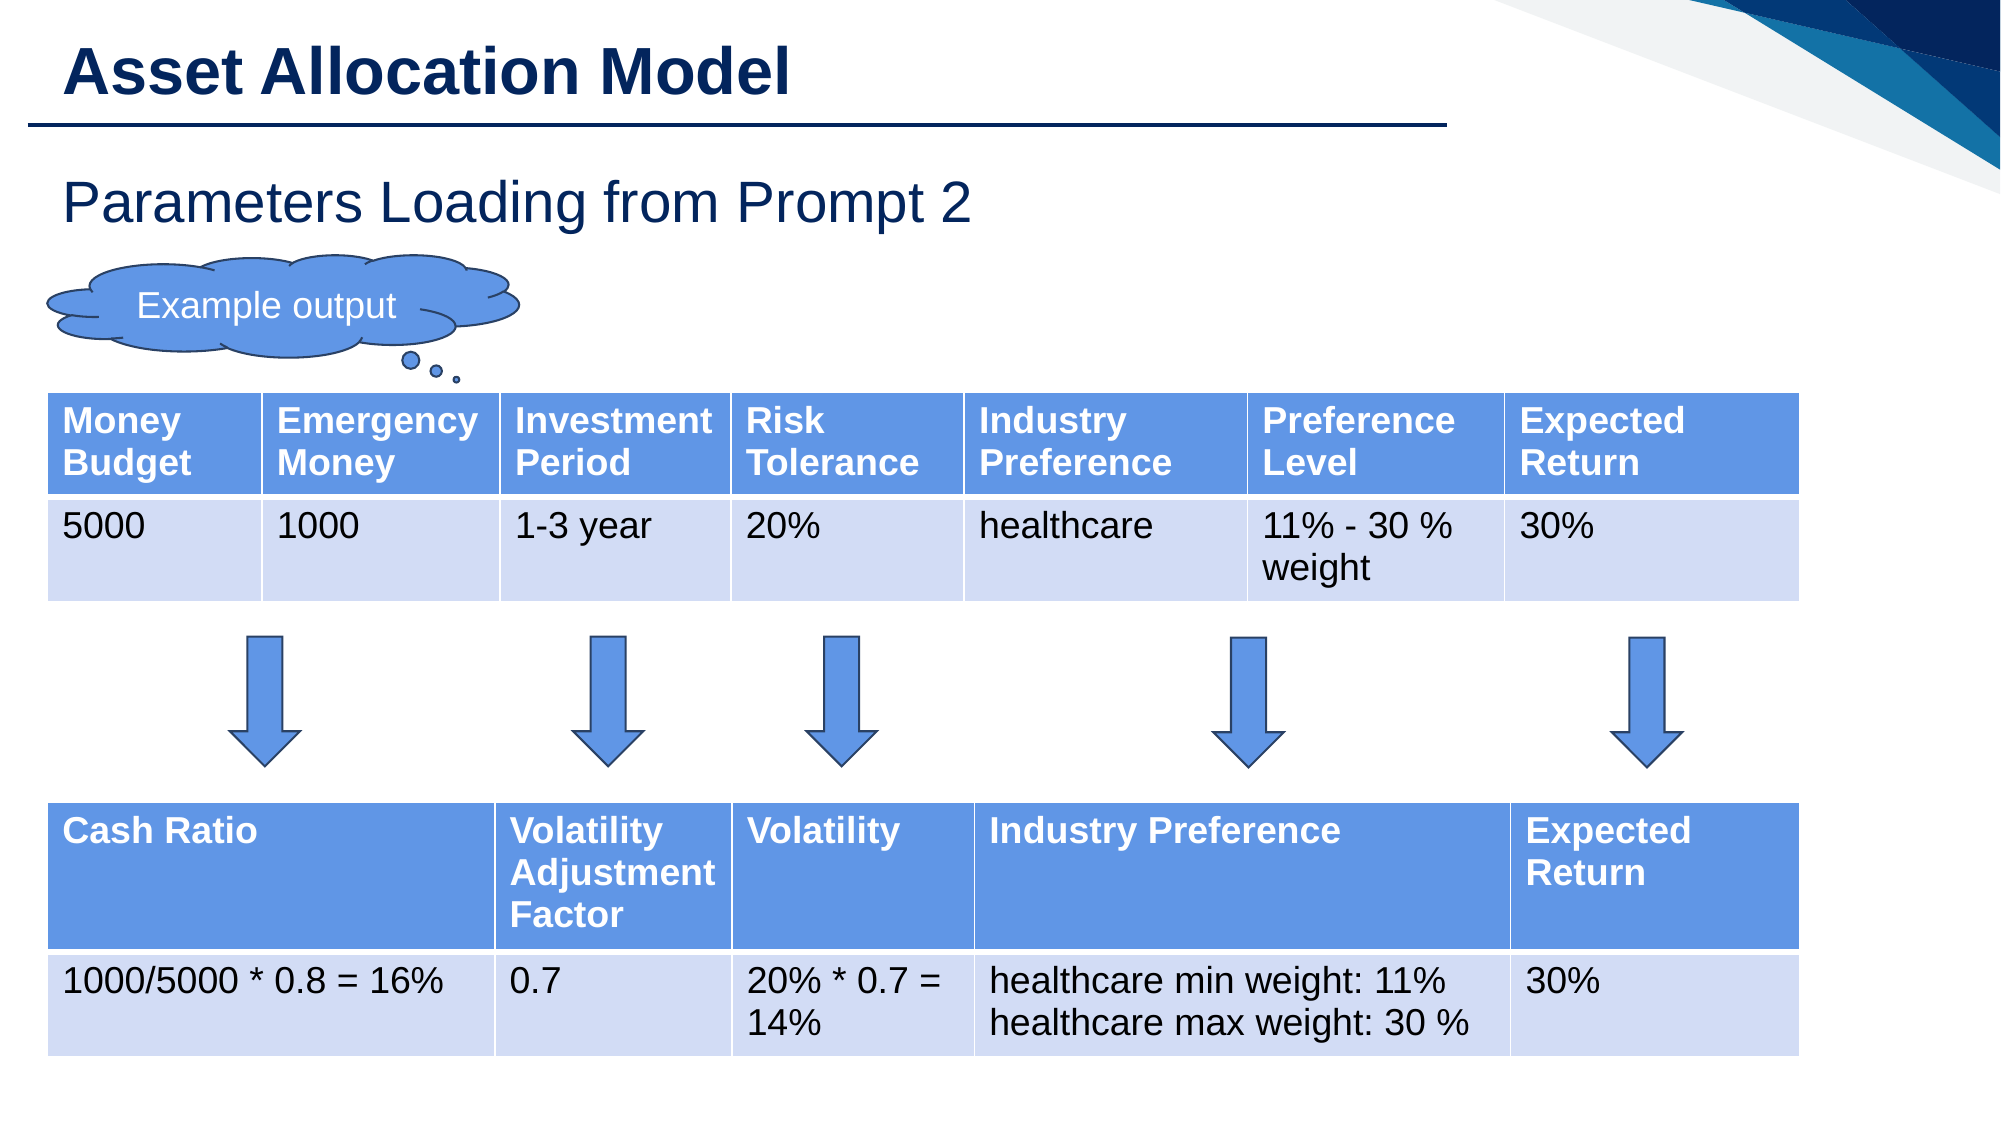

Asset Allocation Model
Parameters Loading from Prompt 2
Example output
| Money Budget | Emergency Money | Investment Period | Risk Tolerance | Industry Preference | Preference Level | Expected Return |
| --- | --- | --- | --- | --- | --- | --- |
| 5000 | 1000 | 1-3 year | 20% | healthcare | 11% - 30 % weight | 30% |

| Cash Ratio | Volatility Adjustment Factor | Volatility | Industry Preference | Expected Return |
| --- | --- | --- | --- | --- |
| 1000/5000 \* 0.8 = 16% | 0.7 | 20% \* 0.7 = 14% | healthcare min weight: 11% healthcare max weight: 30 % | 30% |